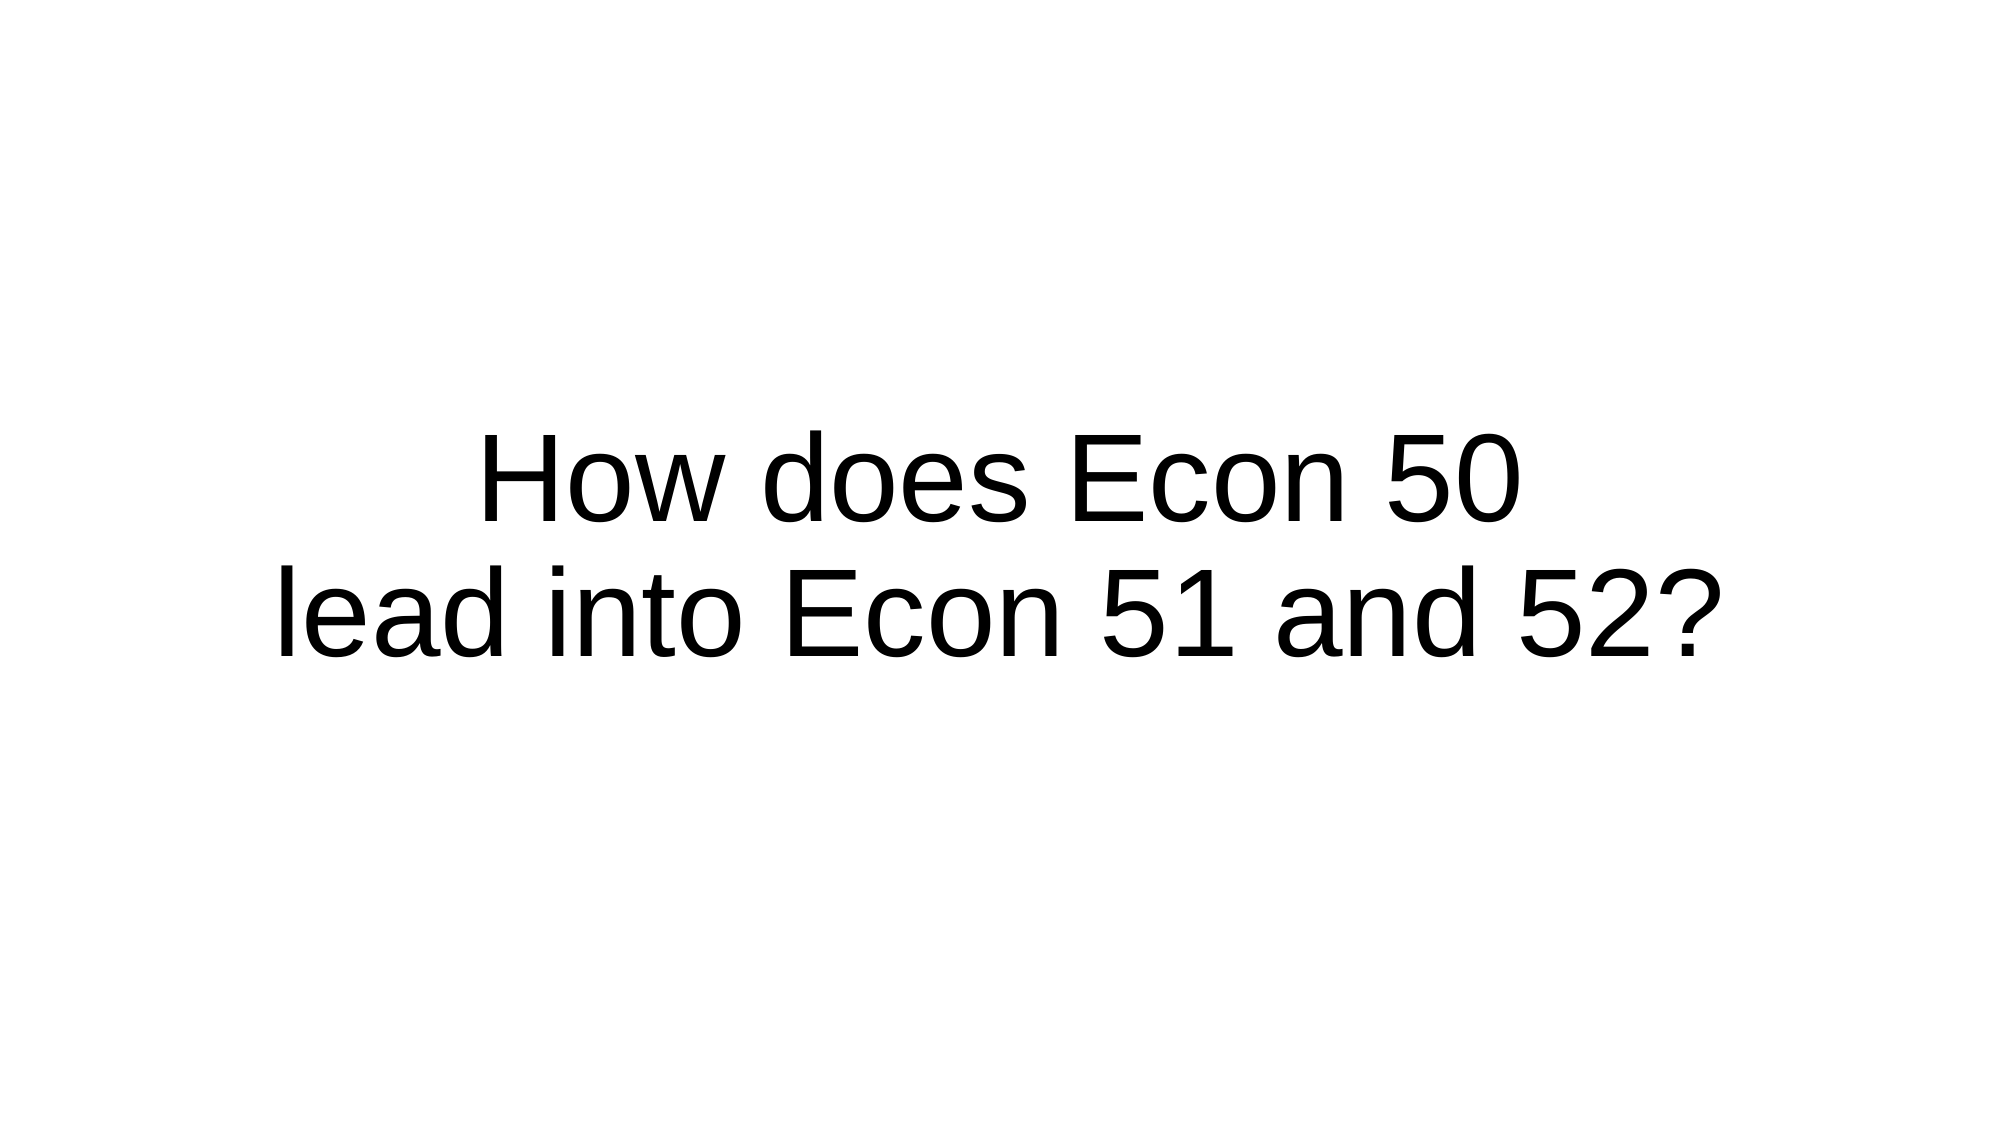

# How does Econ 50 lead into Econ 51 and 52?